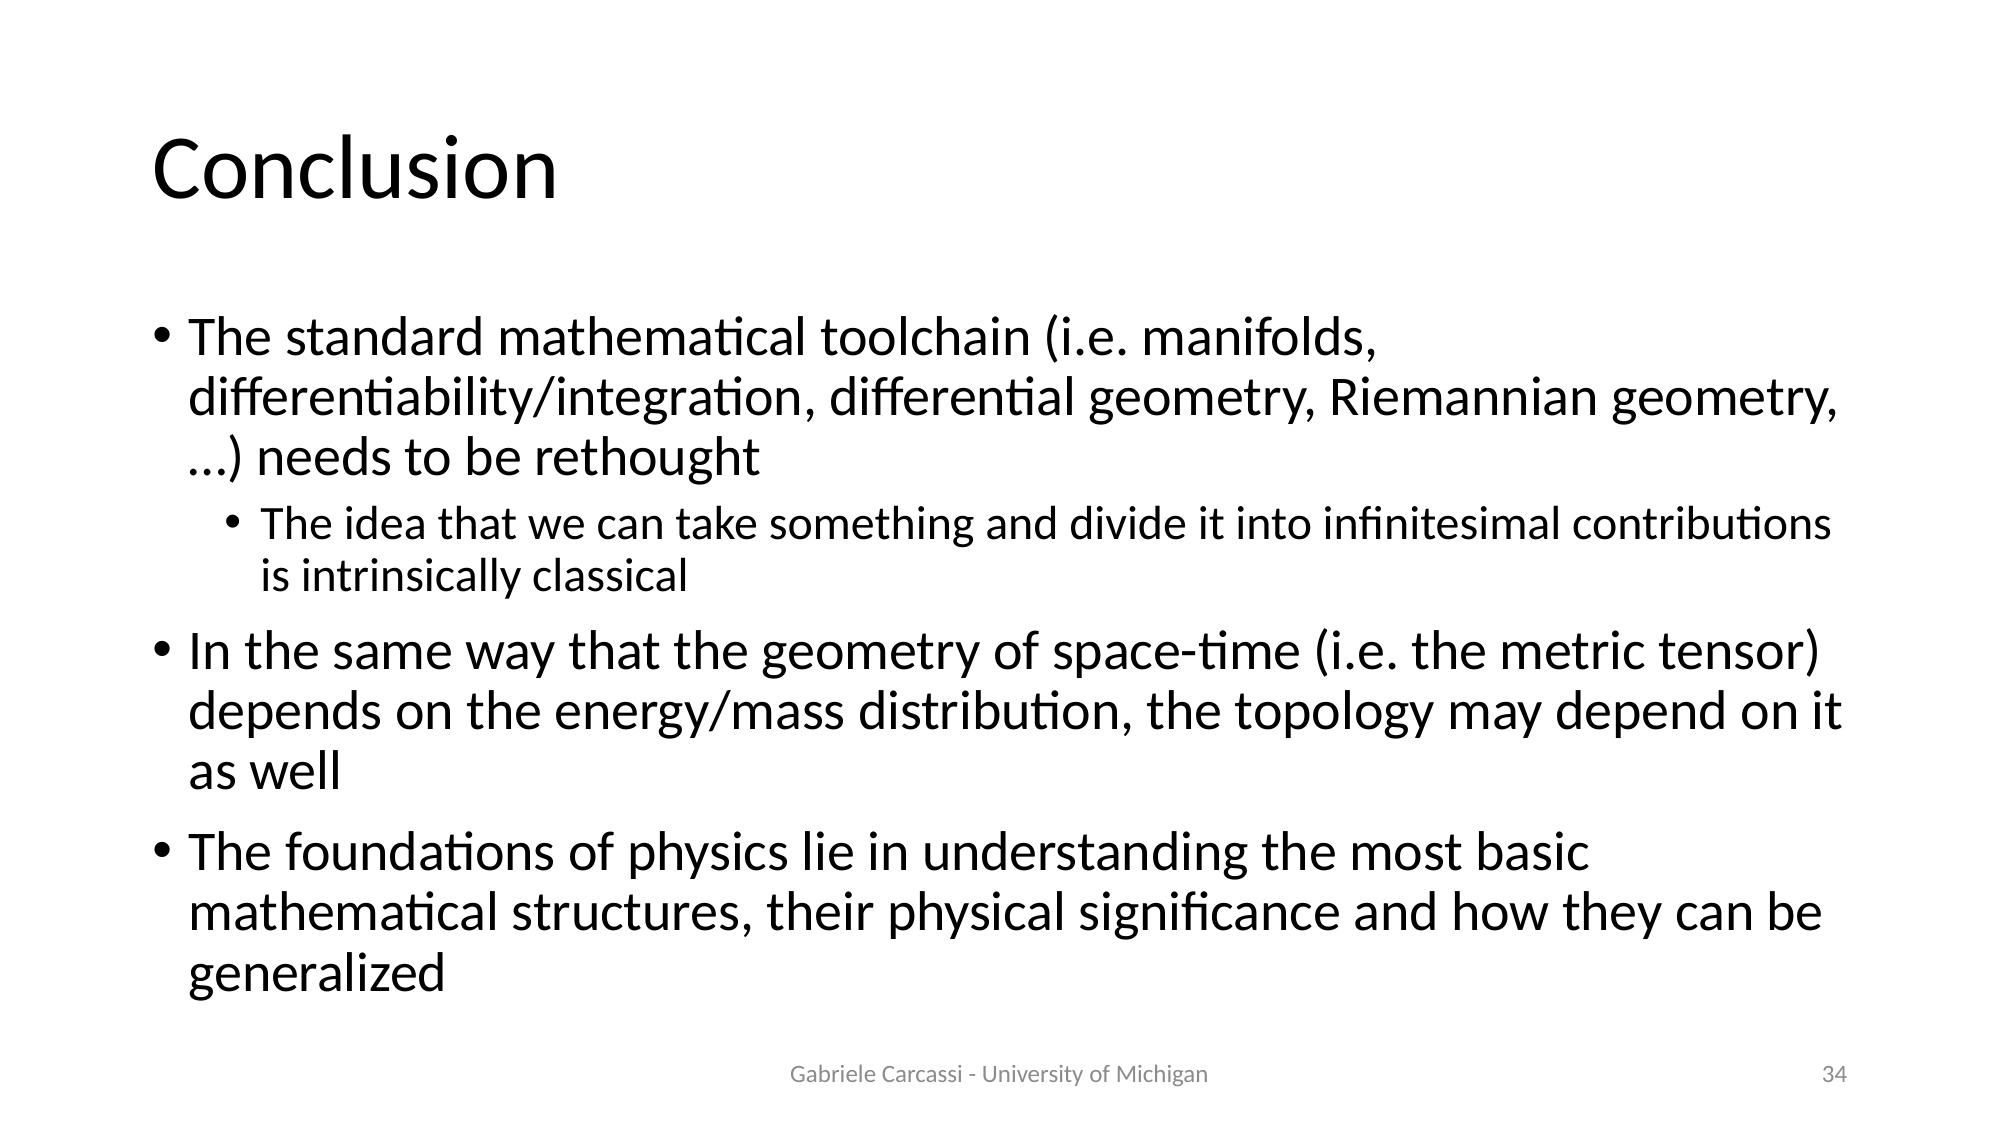

# Conclusion
The standard mathematical toolchain (i.e. manifolds, differentiability/integration, differential geometry, Riemannian geometry, …) needs to be rethought
The idea that we can take something and divide it into infinitesimal contributions is intrinsically classical
In the same way that the geometry of space-time (i.e. the metric tensor) depends on the energy/mass distribution, the topology may depend on it as well
The foundations of physics lie in understanding the most basic mathematical structures, their physical significance and how they can be generalized
Gabriele Carcassi - University of Michigan
34